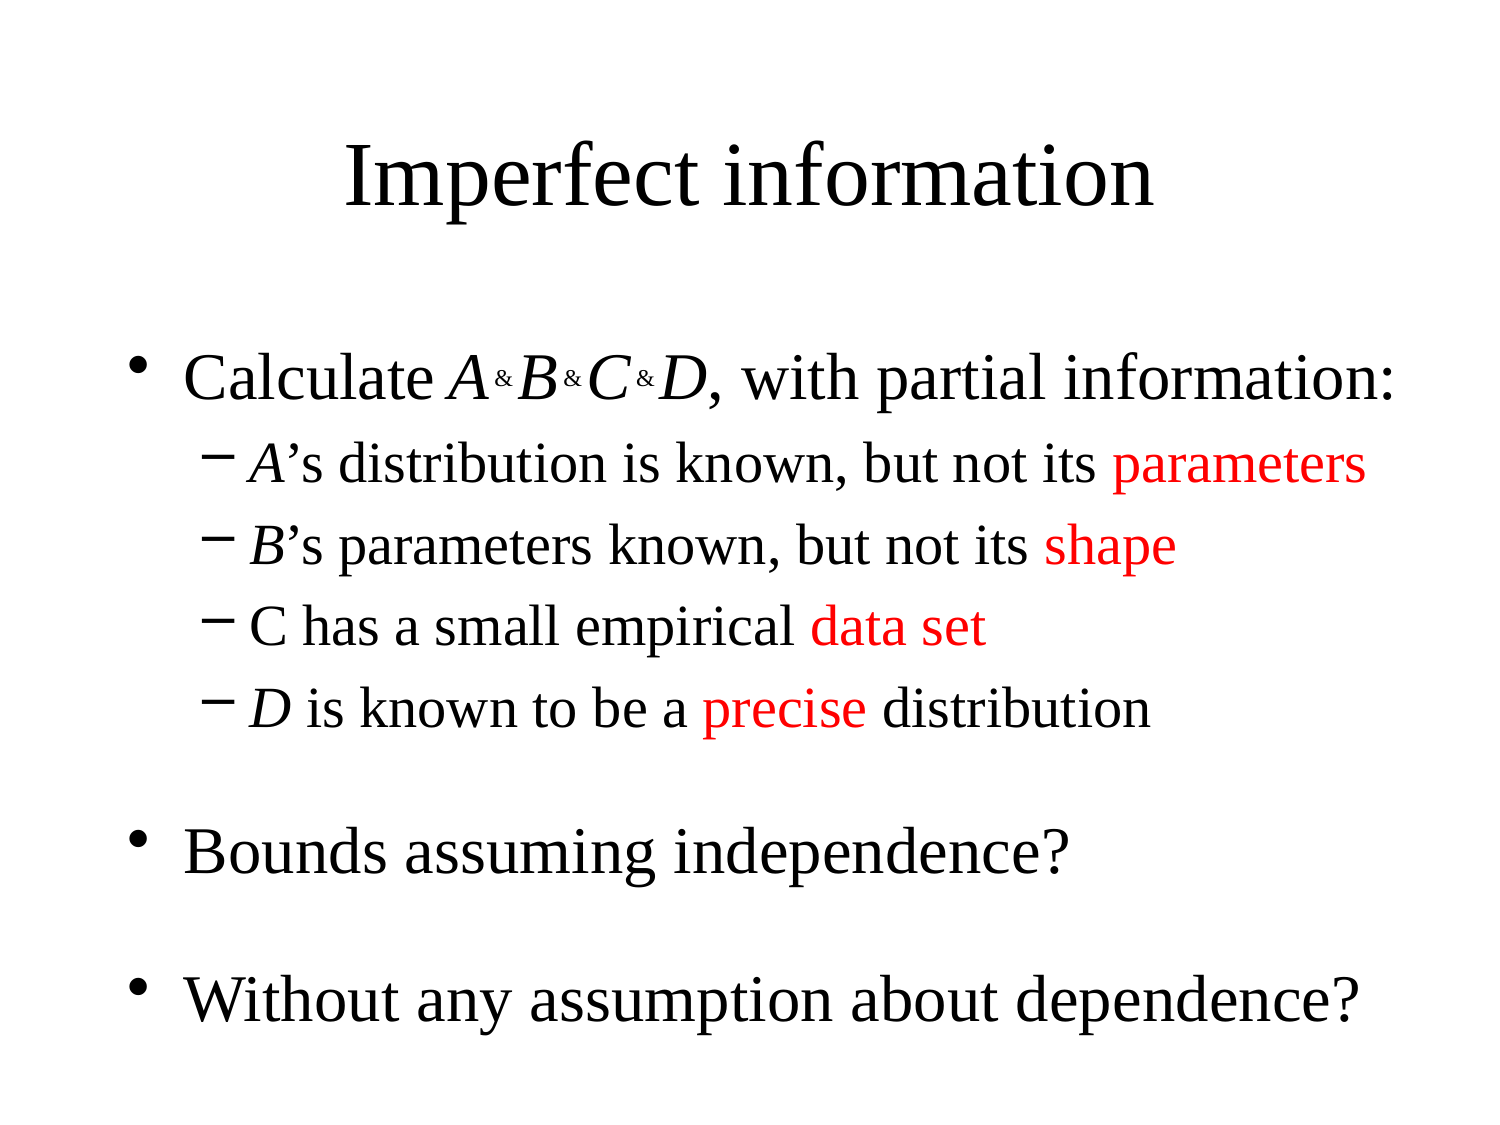

# Imperfect information
Calculate A & B & C & D, with partial information:
A’s distribution is known, but not its parameters
B’s parameters known, but not its shape
C has a small empirical data set
D is known to be a precise distribution

Bounds assuming independence?

Without any assumption about dependence?